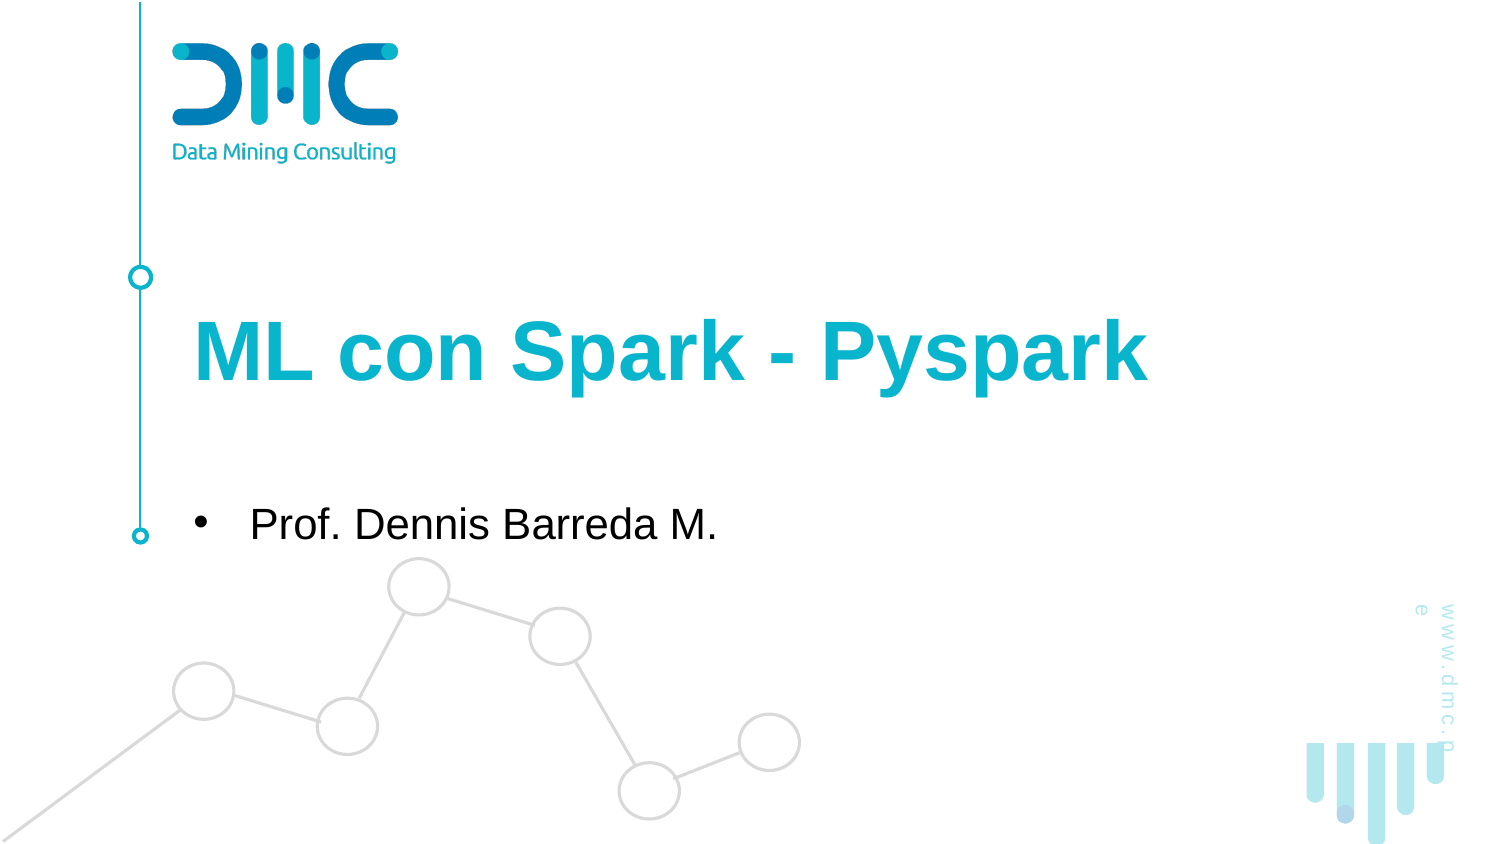

# ML con Spark - Pyspark
Prof. Dennis Barreda M.